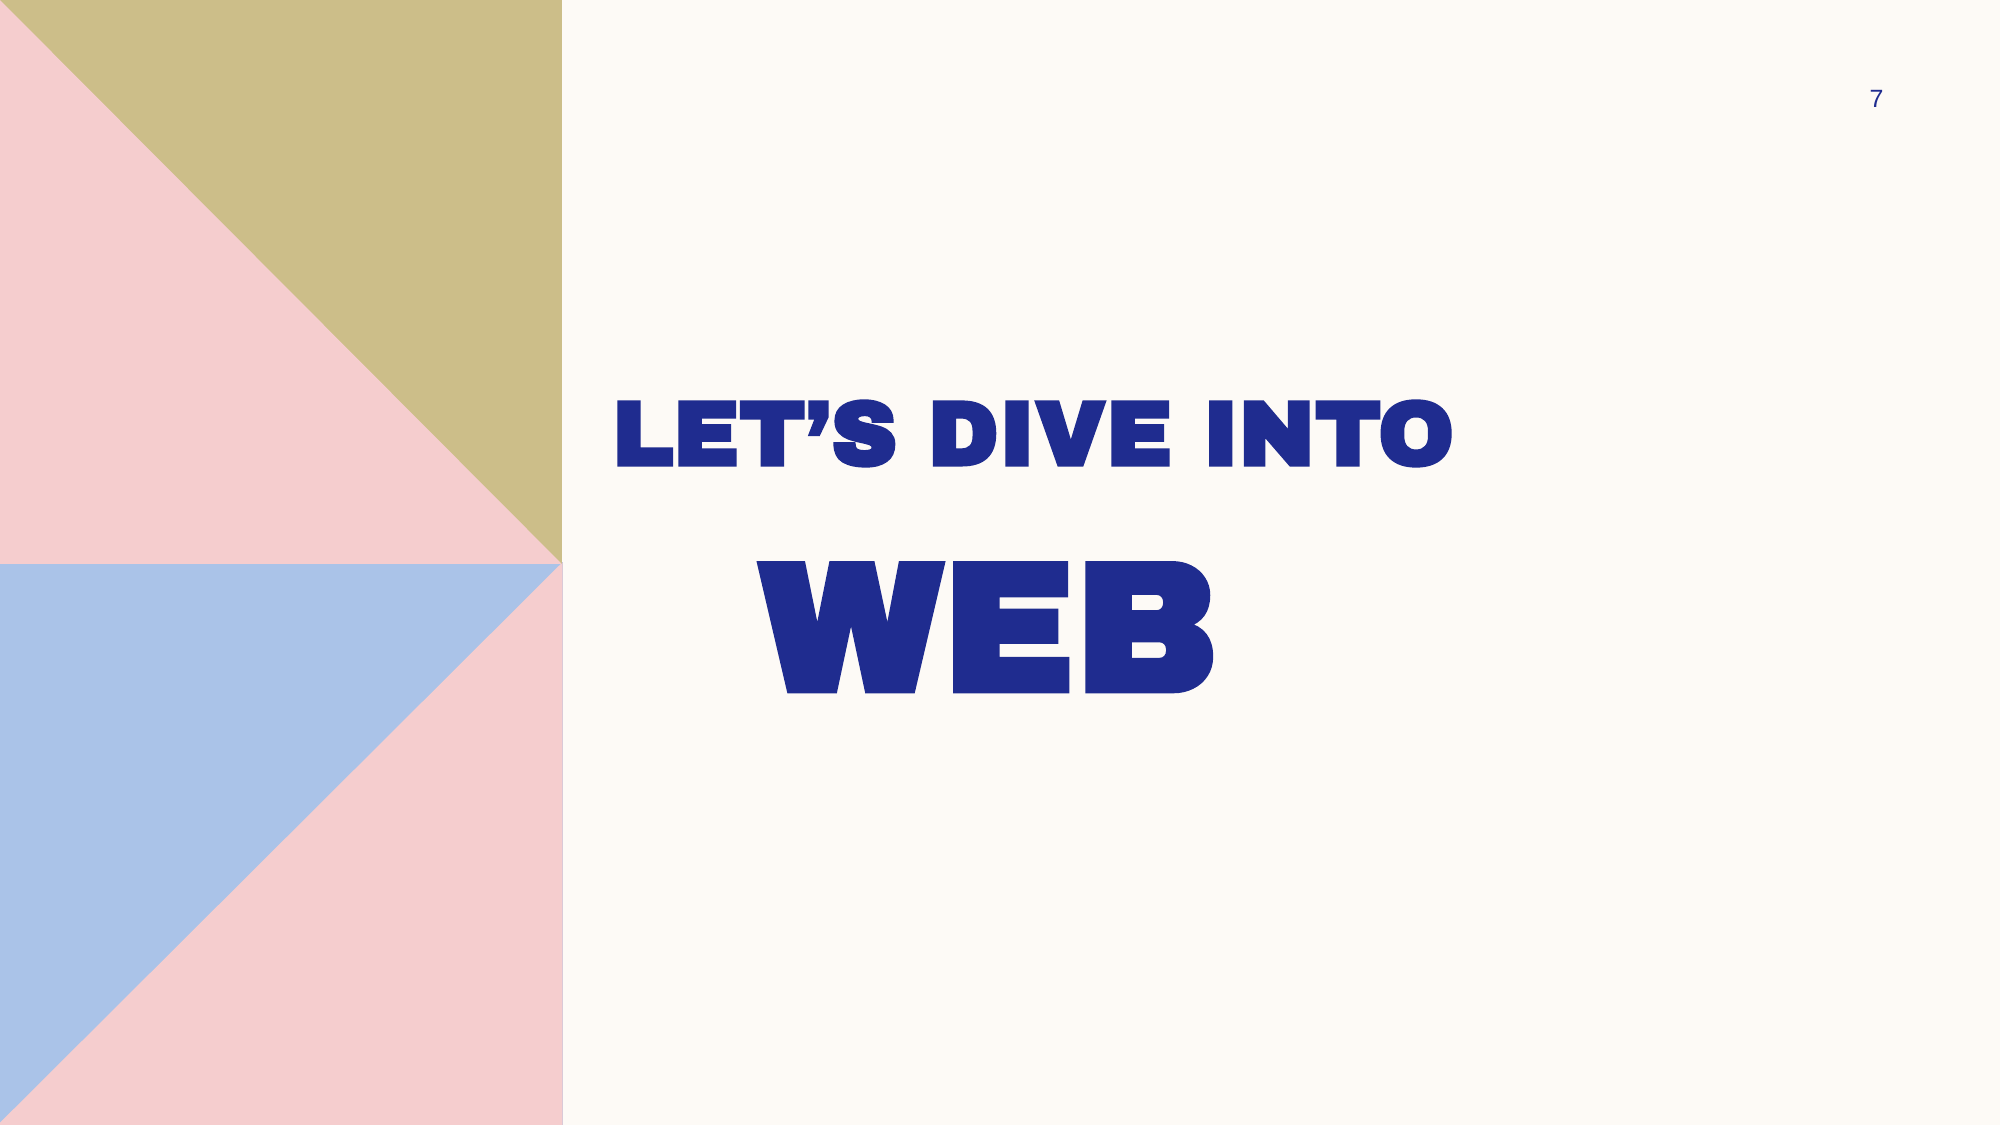

7
# LET’s DIVE INTO
WEBSITE !!